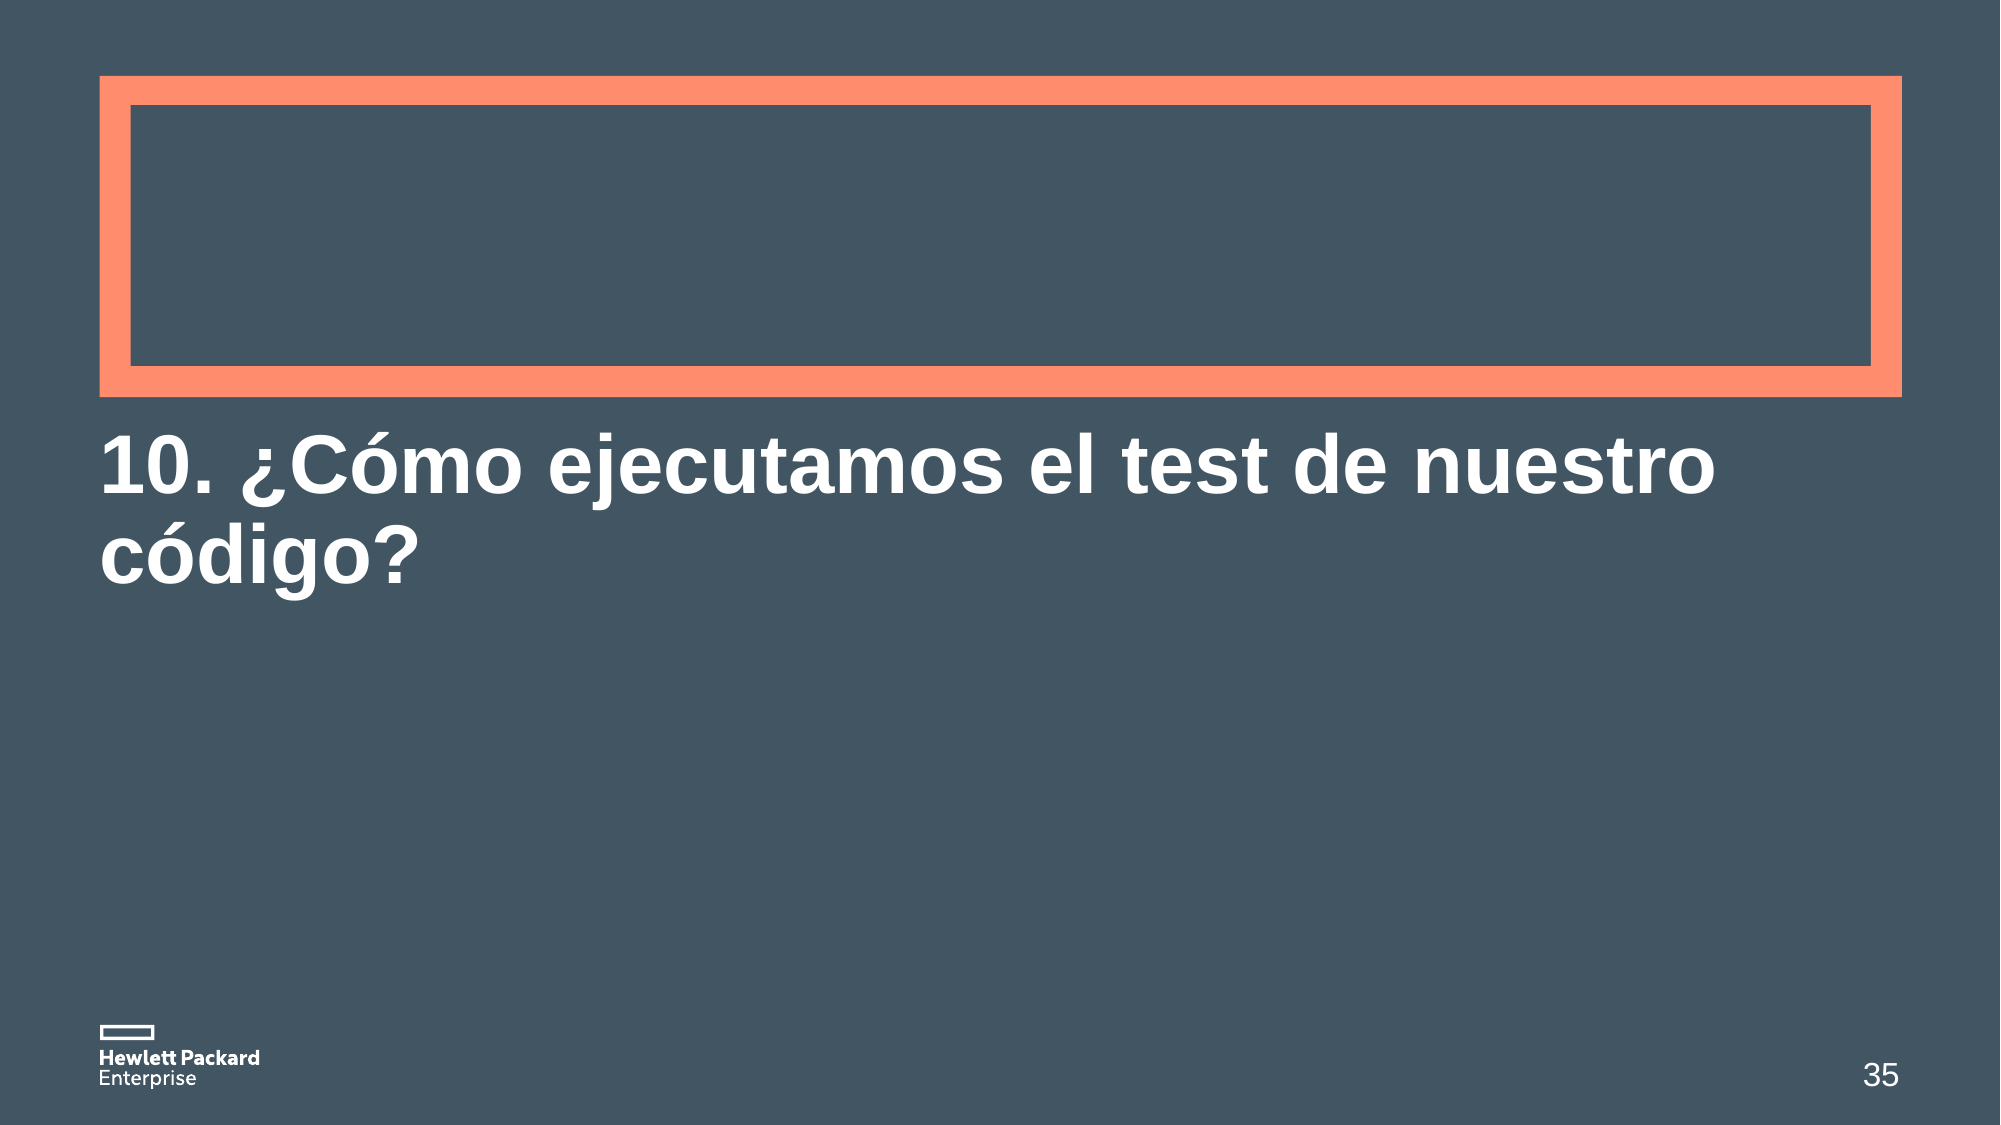

# 10. ¿Cómo ejecutamos el test de nuestro código?
35